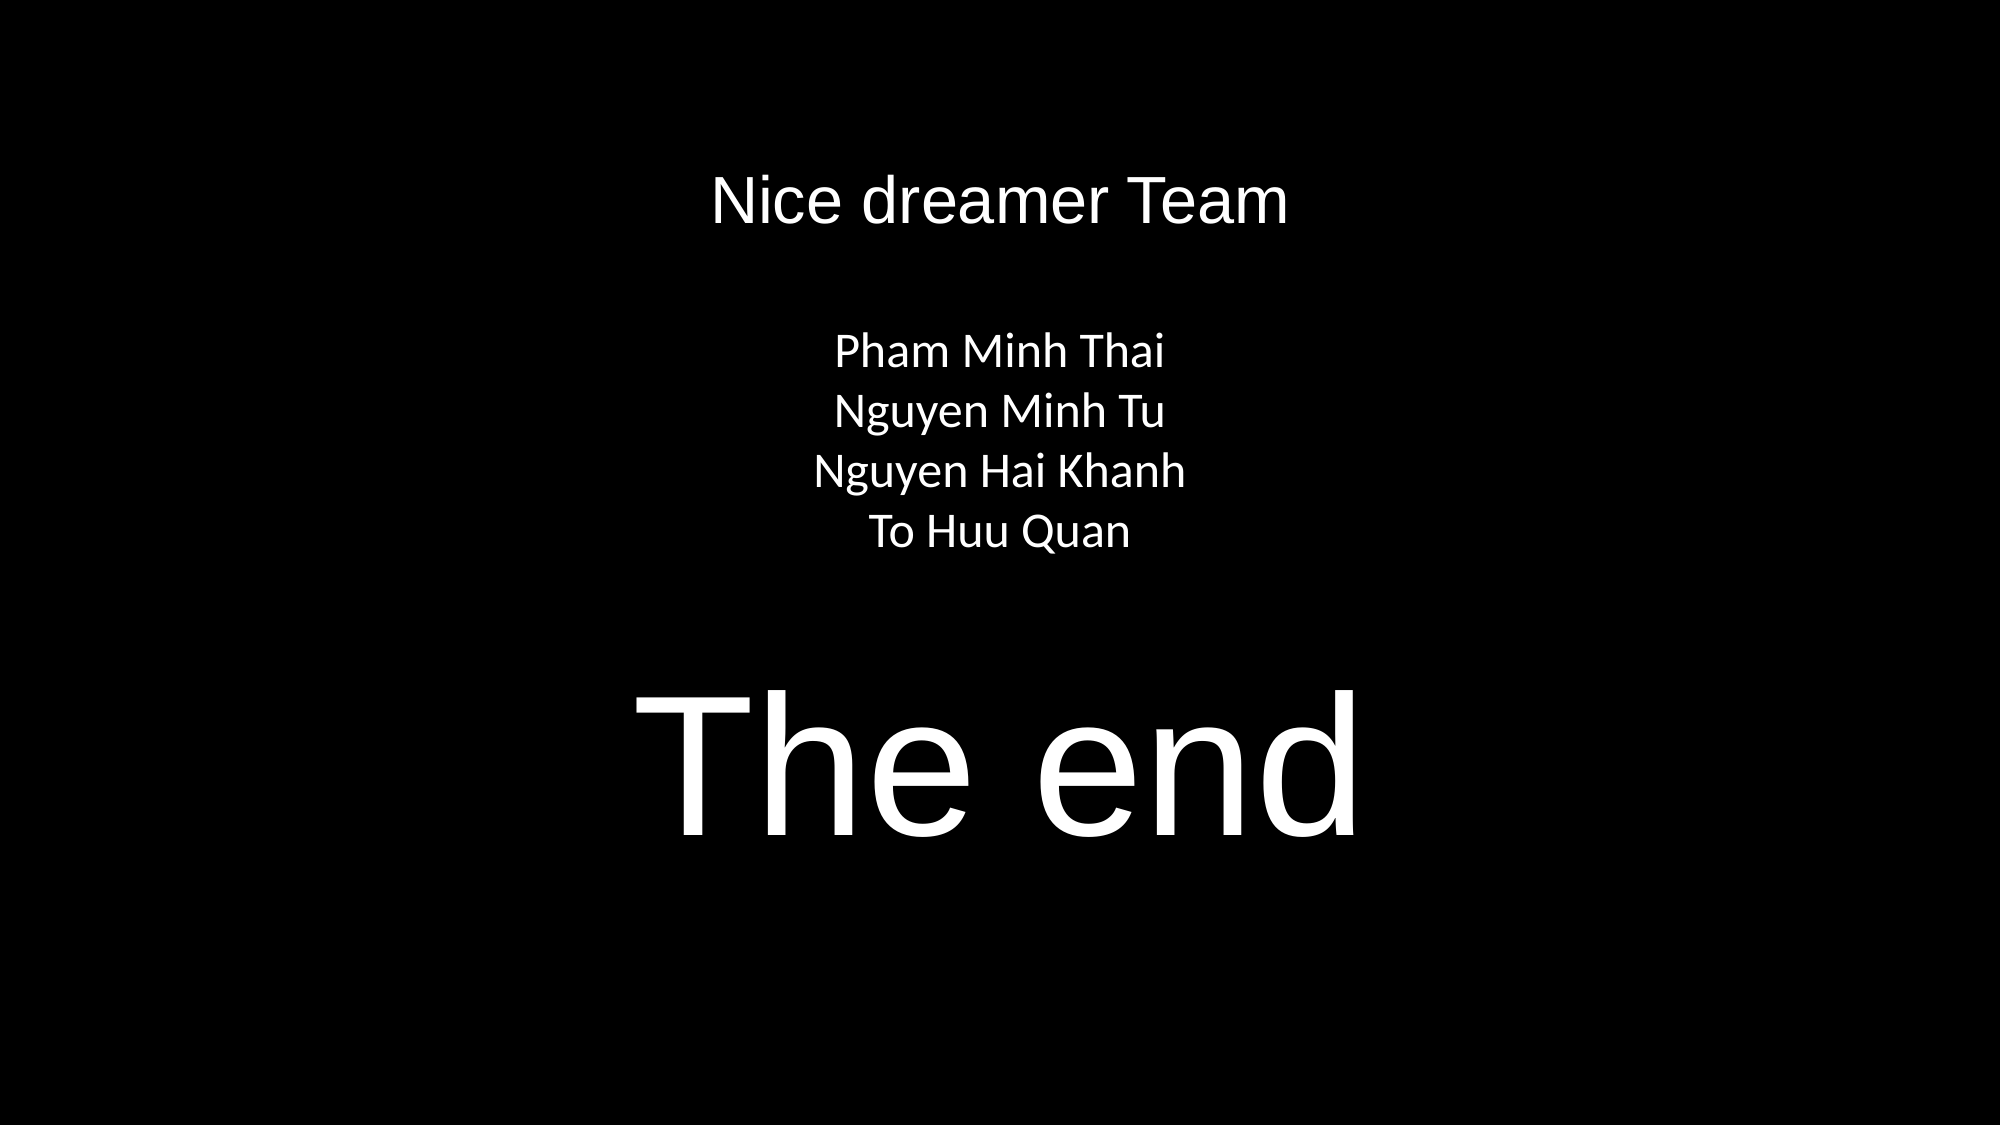

Nice dreamer Team

Pham Minh Thai
Nguyen Minh Tu
Nguyen Hai Khanh
To Huu Quan
The end